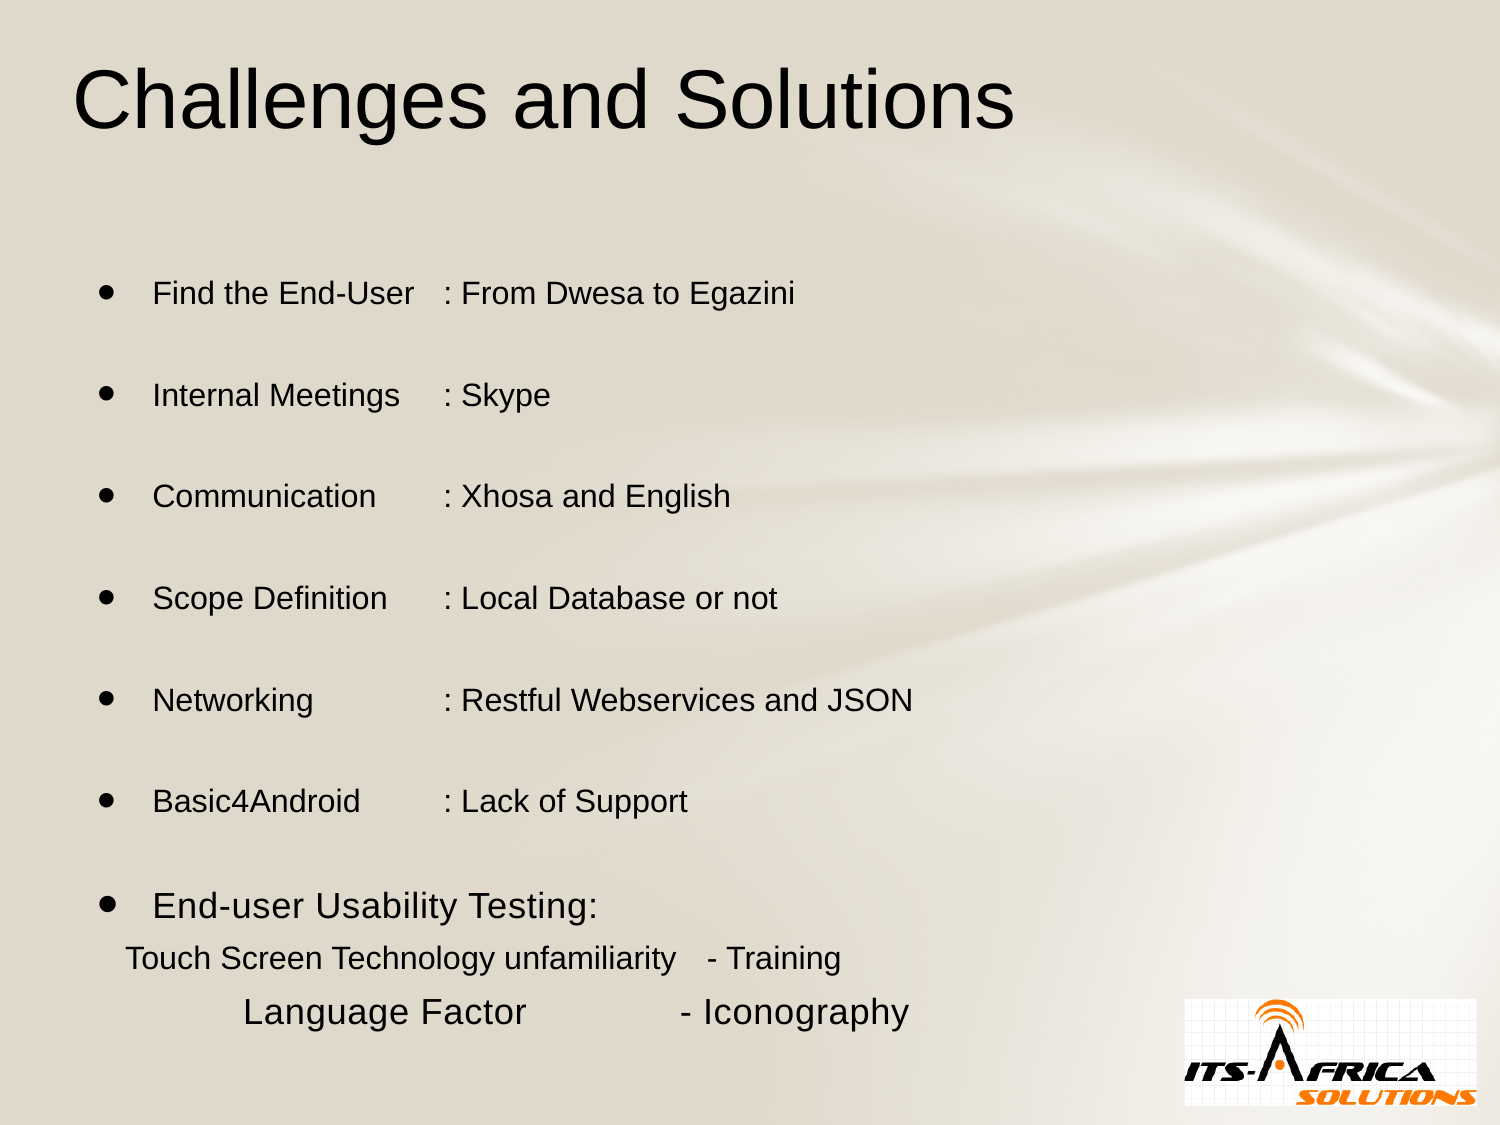

# Challenges and Solutions

Find the End-User  	: From Dwesa to Egazini

Internal Meetings   	: Skype

Communication      	: Xhosa and English

Scope Definition     	: Local Database or not

Networking 		: Restful Webservices and JSON

Basic4Android		: Lack of Support

End-user Usability Testing:
	Touch Screen Technology unfamiliarity  	- Training
	Language Factor 			- Iconography